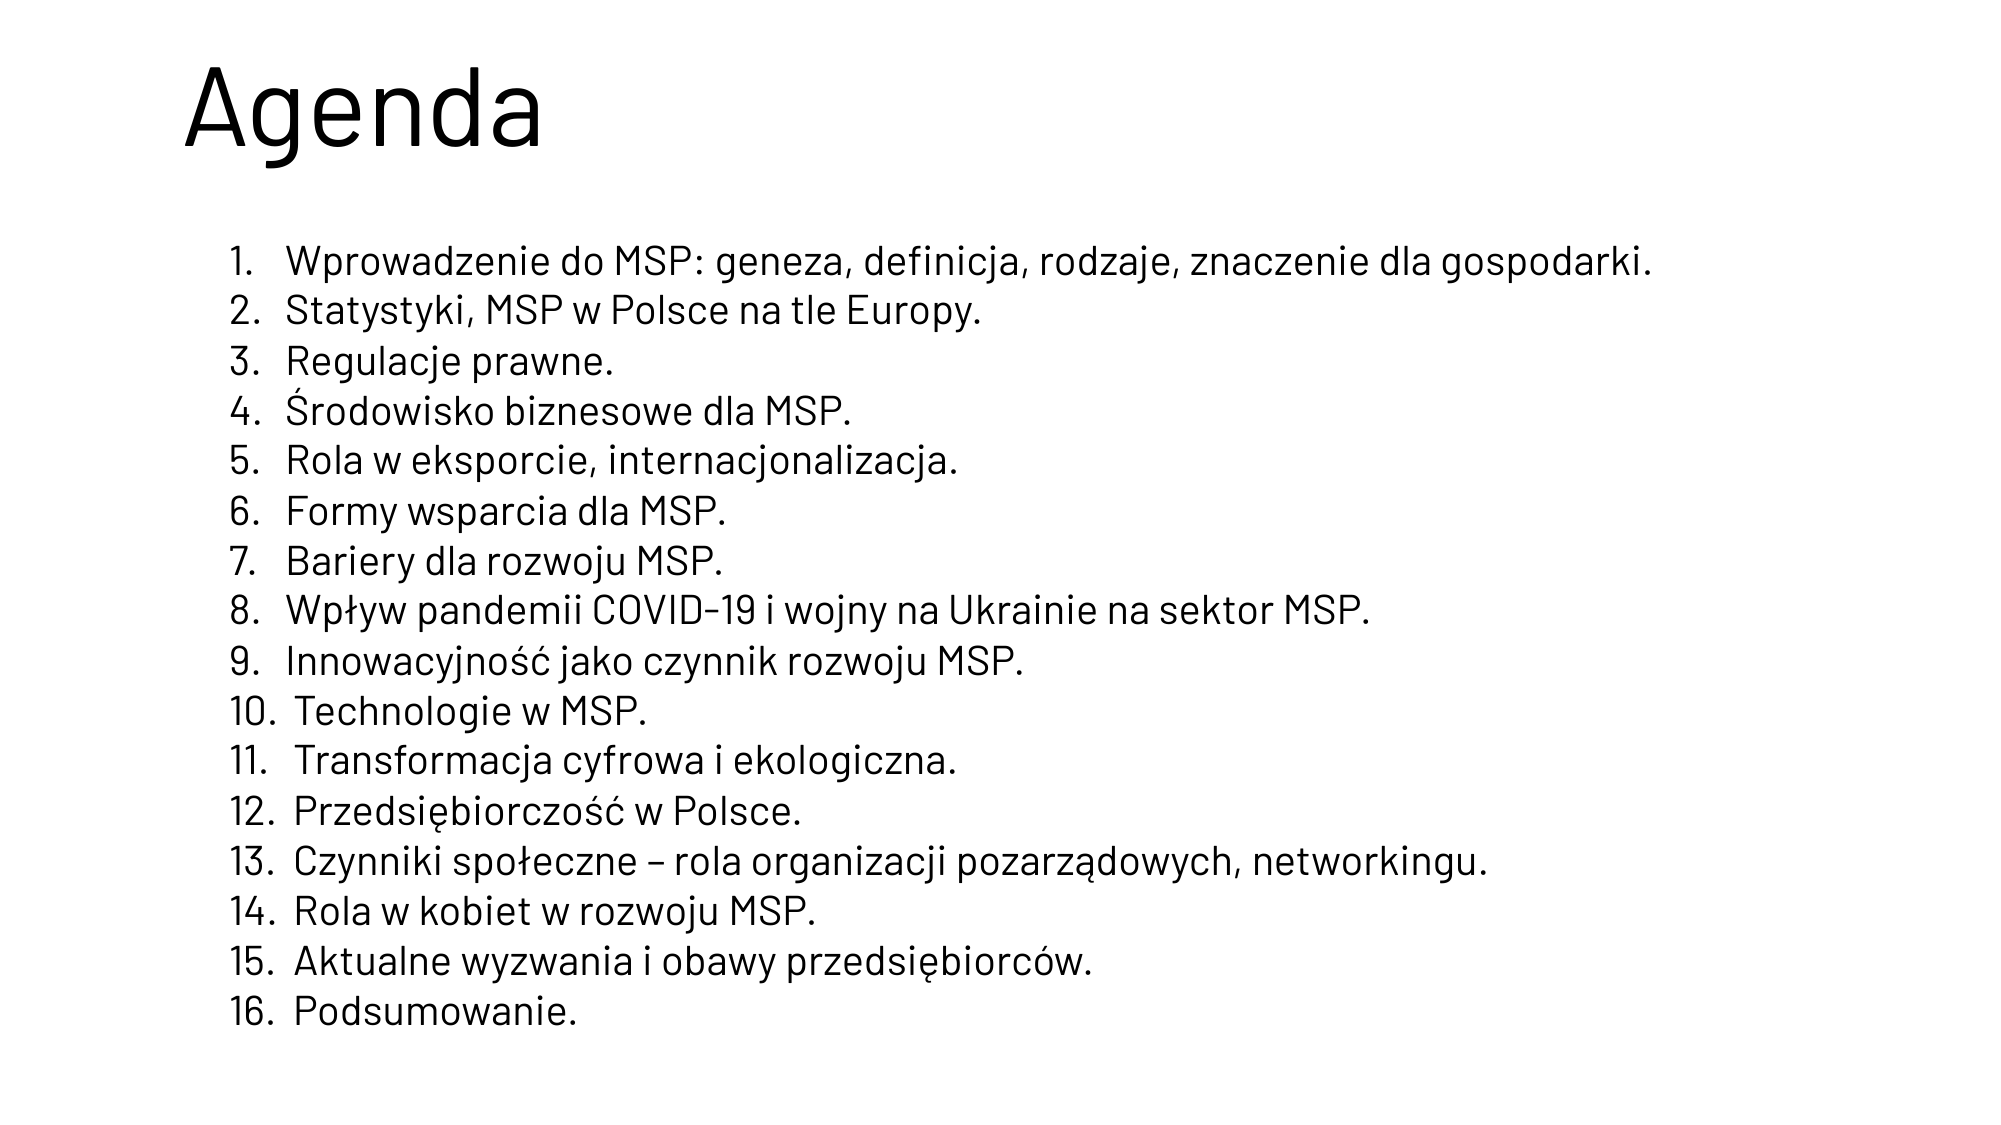

# Agenda
Wprowadzenie do MSP: geneza, definicja, rodzaje, znaczenie dla gospodarki.
Statystyki, MSP w Polsce na tle Europy.
Regulacje prawne.
Środowisko biznesowe dla MSP.
Rola w eksporcie, internacjonalizacja.
Formy wsparcia dla MSP.
Bariery dla rozwoju MSP.
Wpływ pandemii COVID-19 i wojny na Ukrainie na sektor MSP.
Innowacyjność jako czynnik rozwoju MSP.
 Technologie w MSP.
 Transformacja cyfrowa i ekologiczna.
 Przedsiębiorczość w Polsce.
 Czynniki społeczne – rola organizacji pozarządowych, networkingu.
 Rola w kobiet w rozwoju MSP.
 Aktualne wyzwania i obawy przedsiębiorców.
 Podsumowanie.